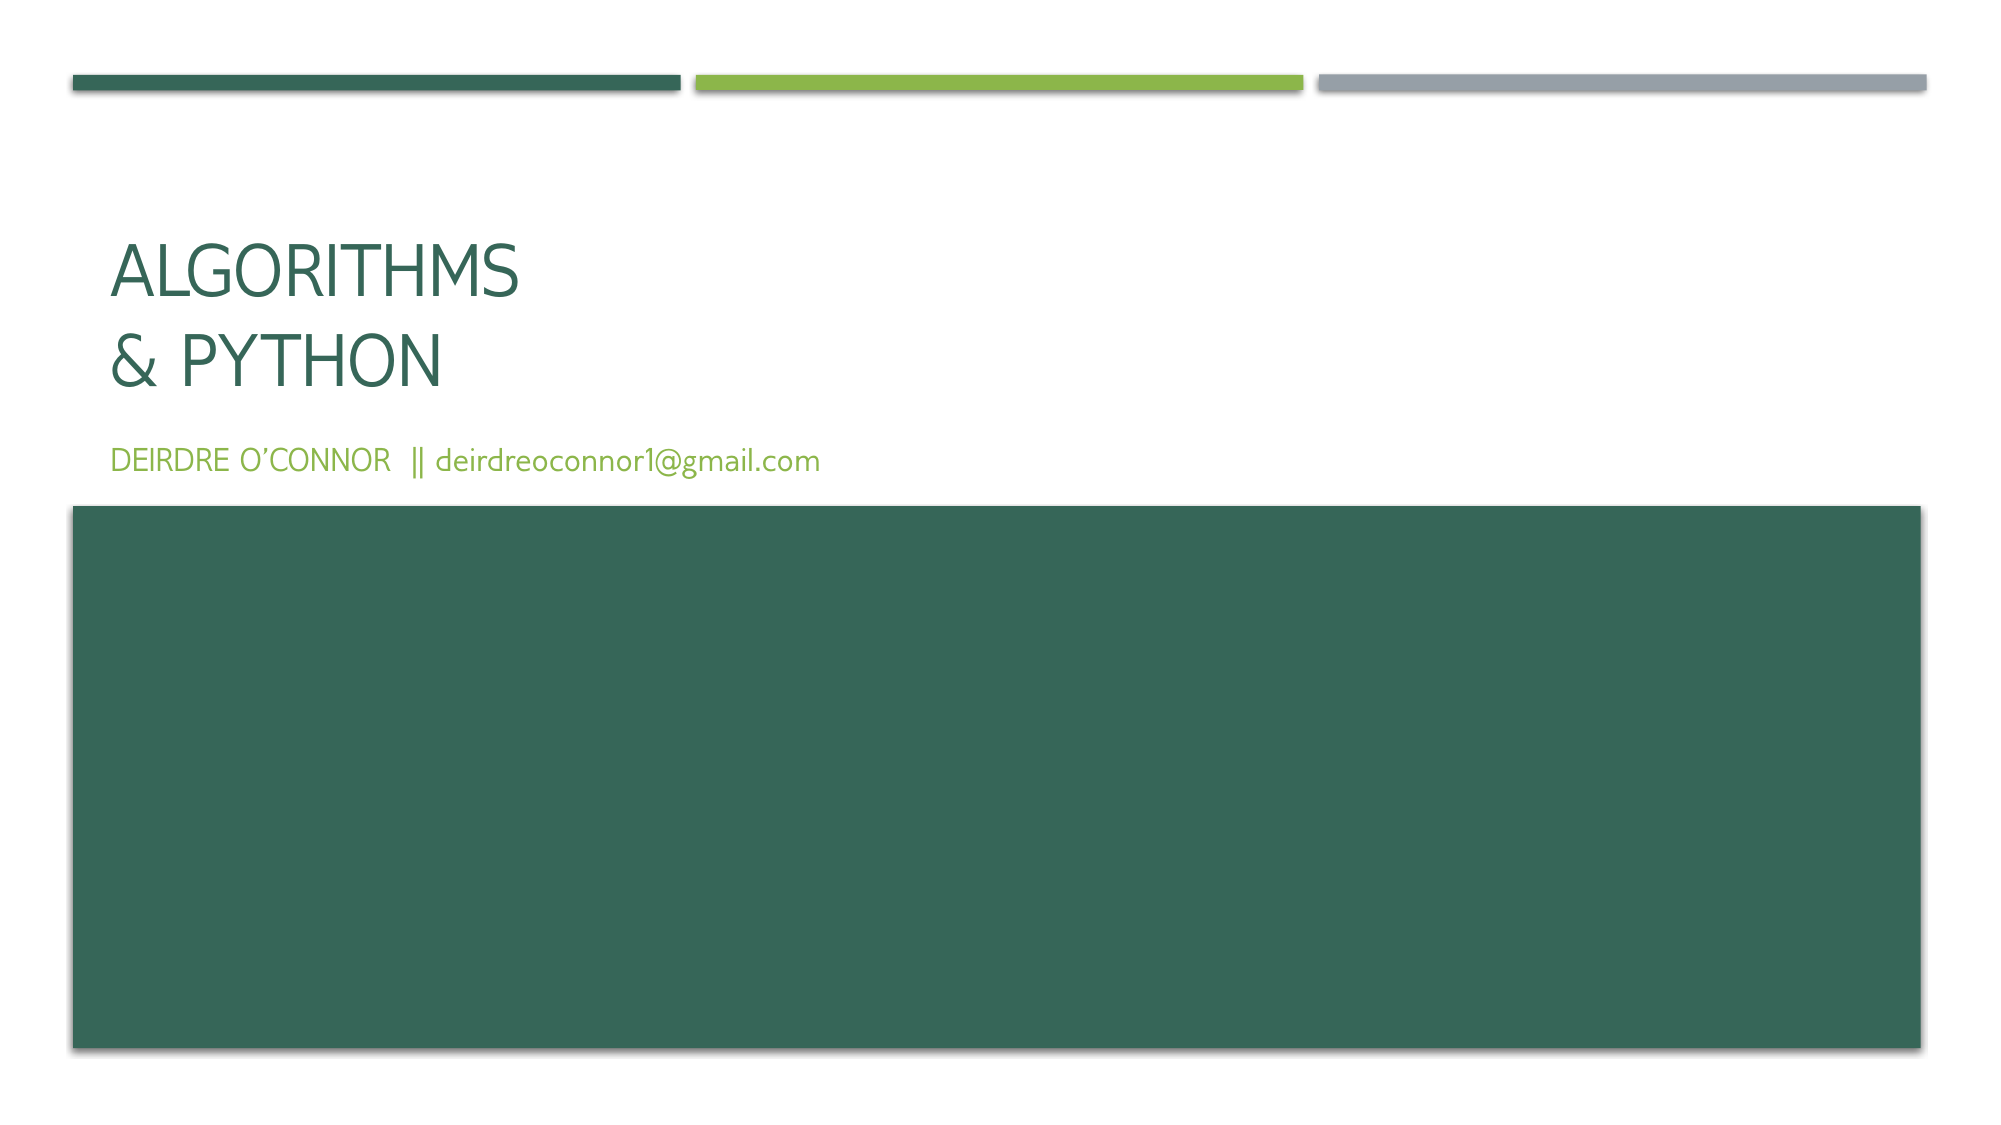

# Algorithms & Python
Deirdre O’Connor  || deirdreoconnor1@gmail.com